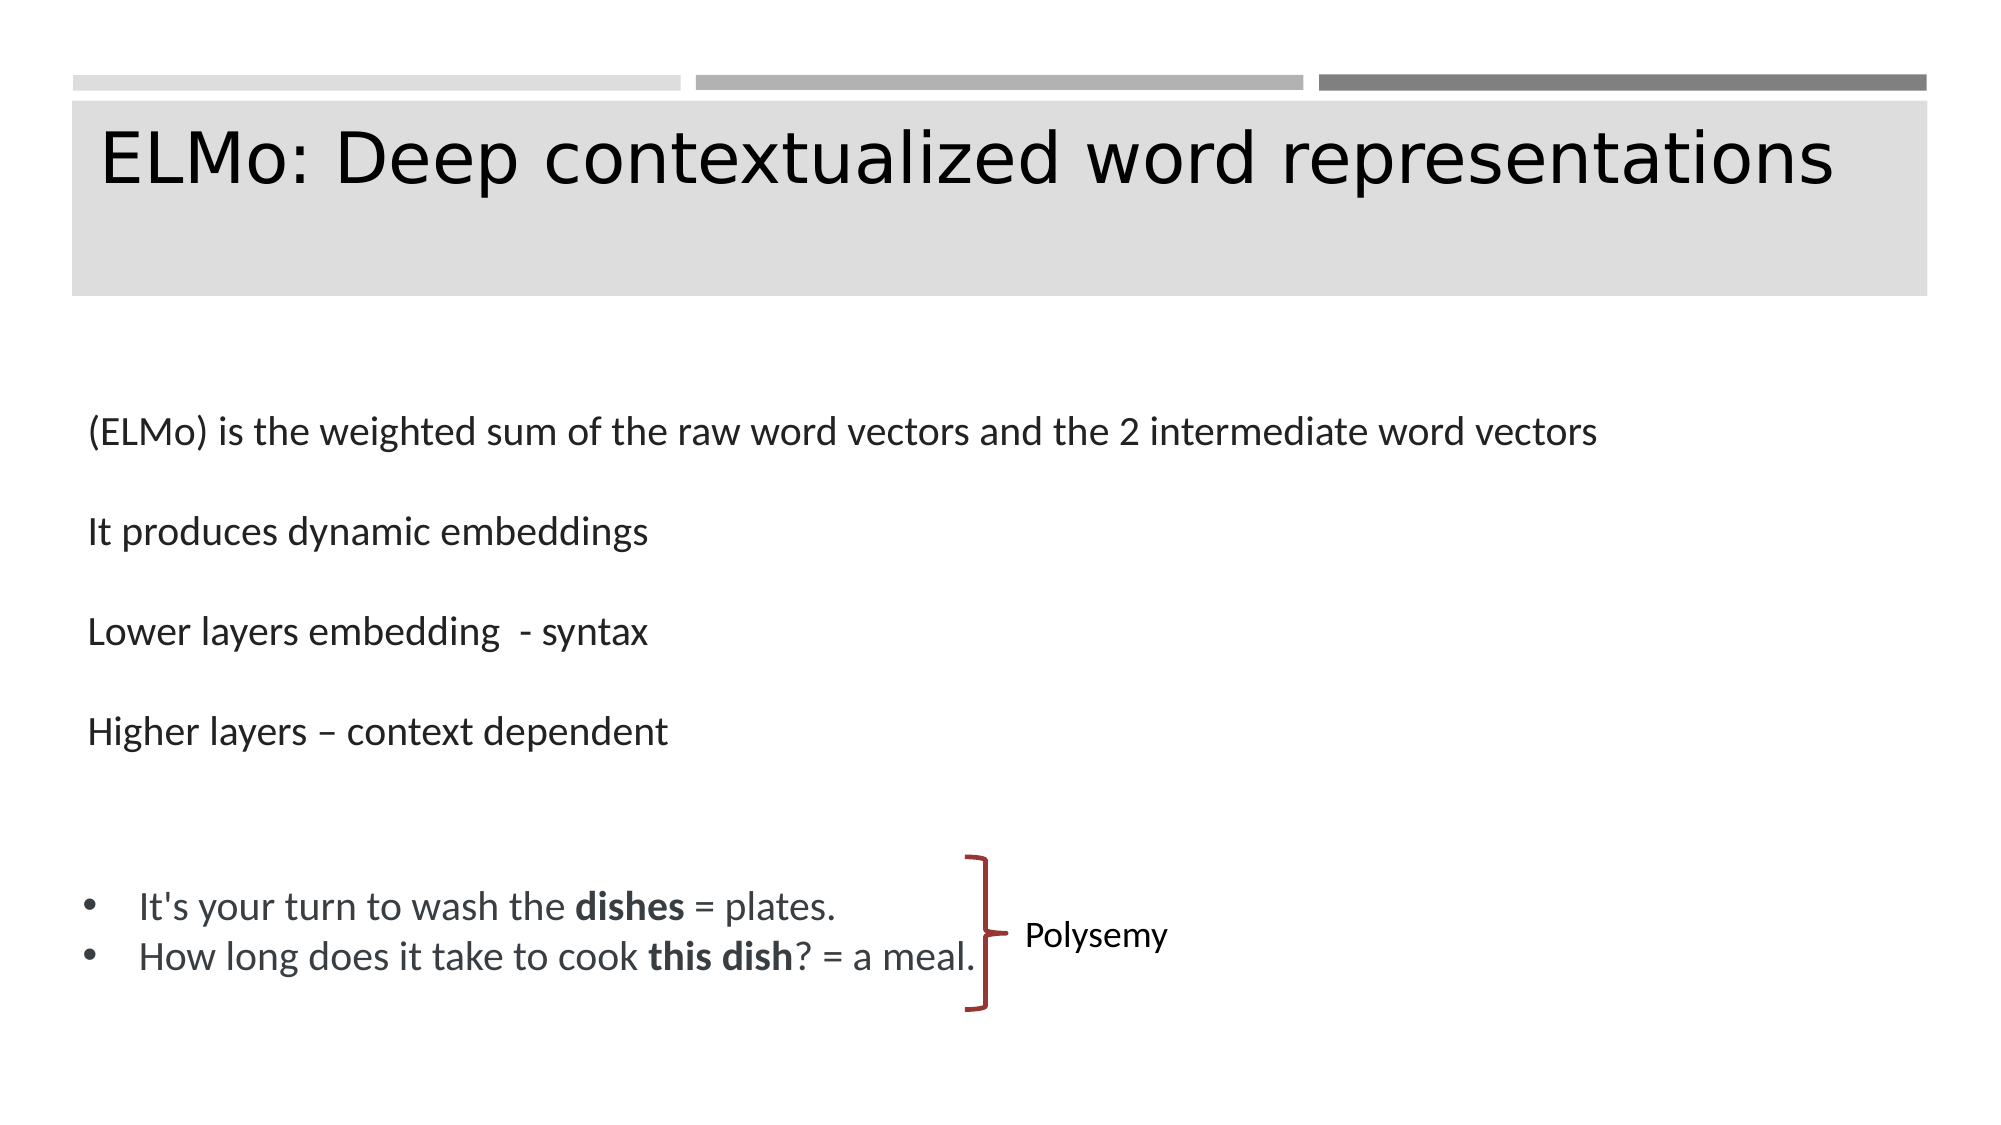

ELMo: Deep contextualized word representations
(ELMo) is the weighted sum of the raw word vectors and the 2 intermediate word vectors

It produces dynamic embeddings

Lower layers embedding  - syntax

Higher layers – context dependent

It's your turn to wash the dishes = plates.
How long does it take to cook this dish? = a meal.

Polysemy